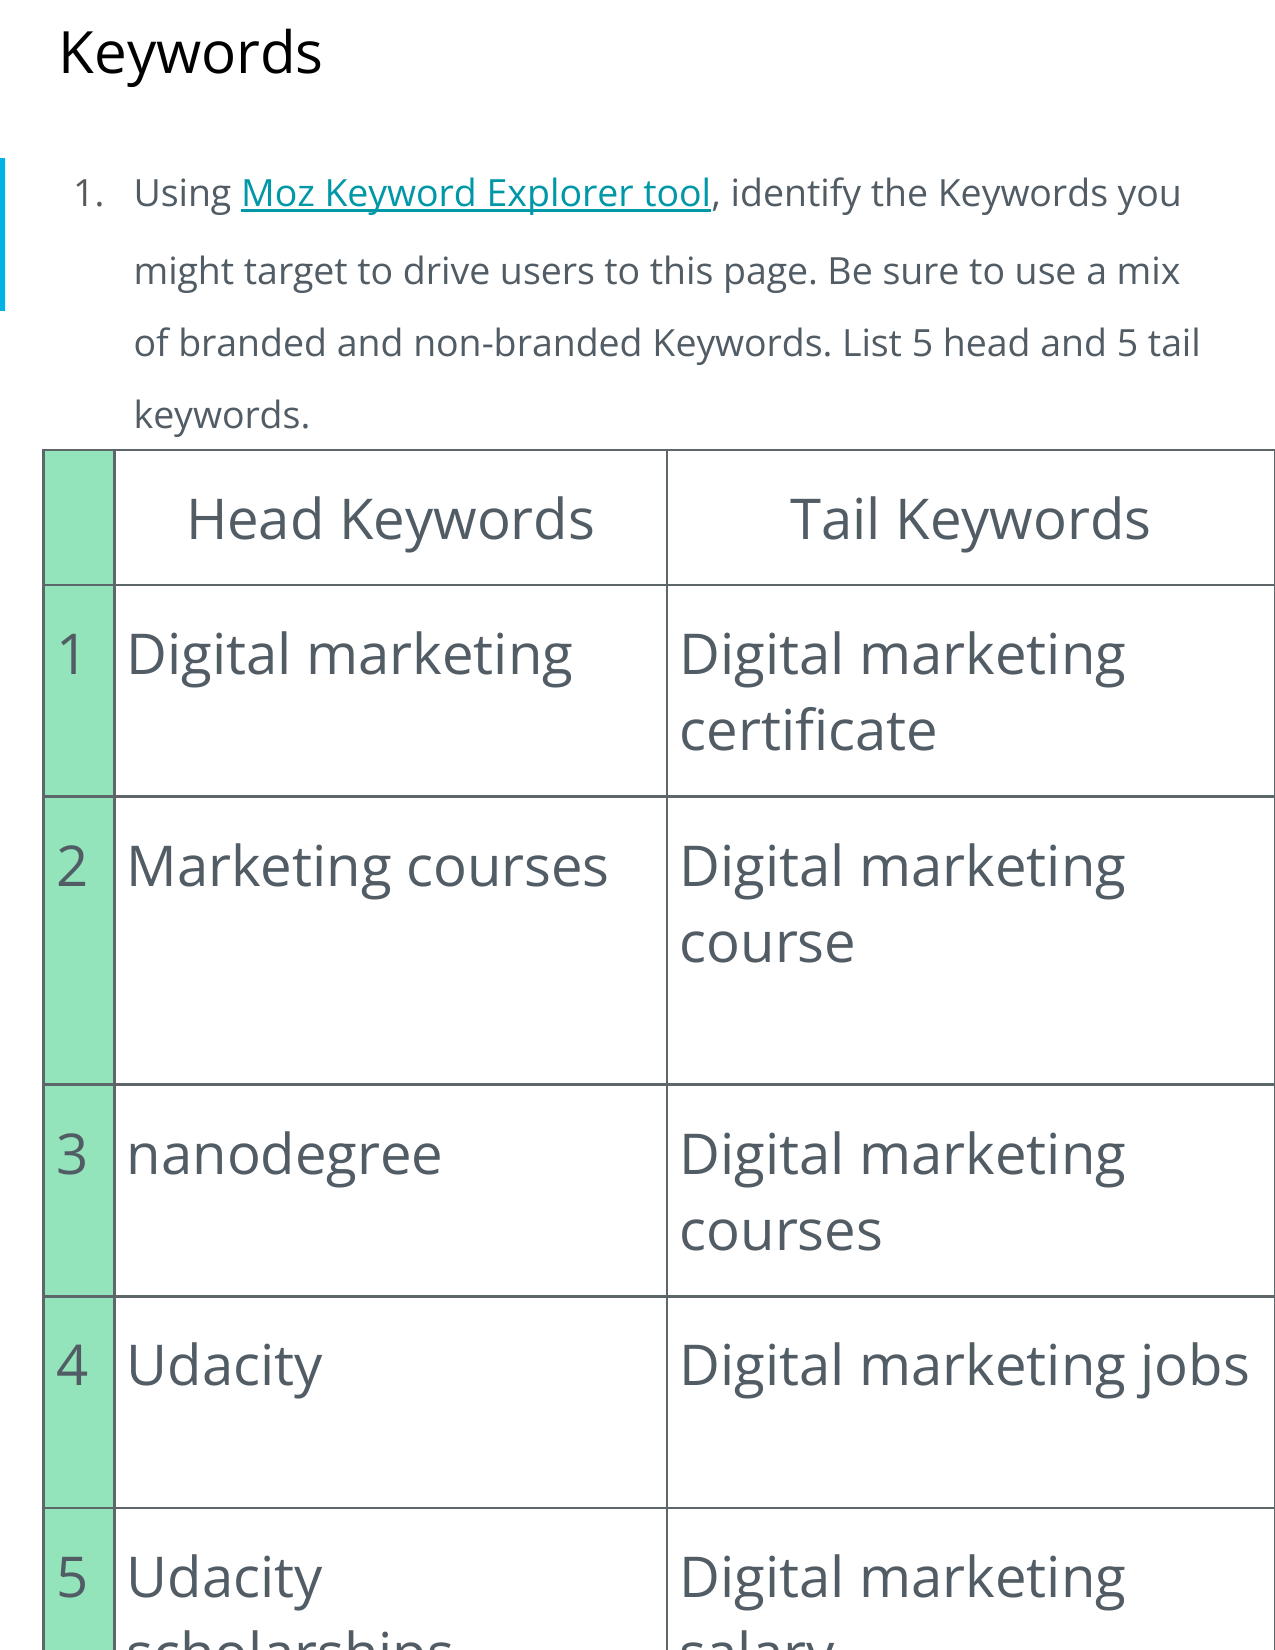

# Keywords
Using Moz Keyword Explorer tool, identify the Keywords you might target to drive users to this page. Be sure to use a mix of branded and non-branded Keywords. List 5 head and 5 tail keywords.

|  | Head Keywords | Tail Keywords |
| --- | --- | --- |
| 1 | Digital marketing | Digital marketing certificate |
| 2 | Marketing courses | Digital marketing course |
| 3 | nanodegree | Digital marketing courses |
| 4 | Udacity | Digital marketing jobs |
| 5 | Udacity scholarships | Digital marketing salary |